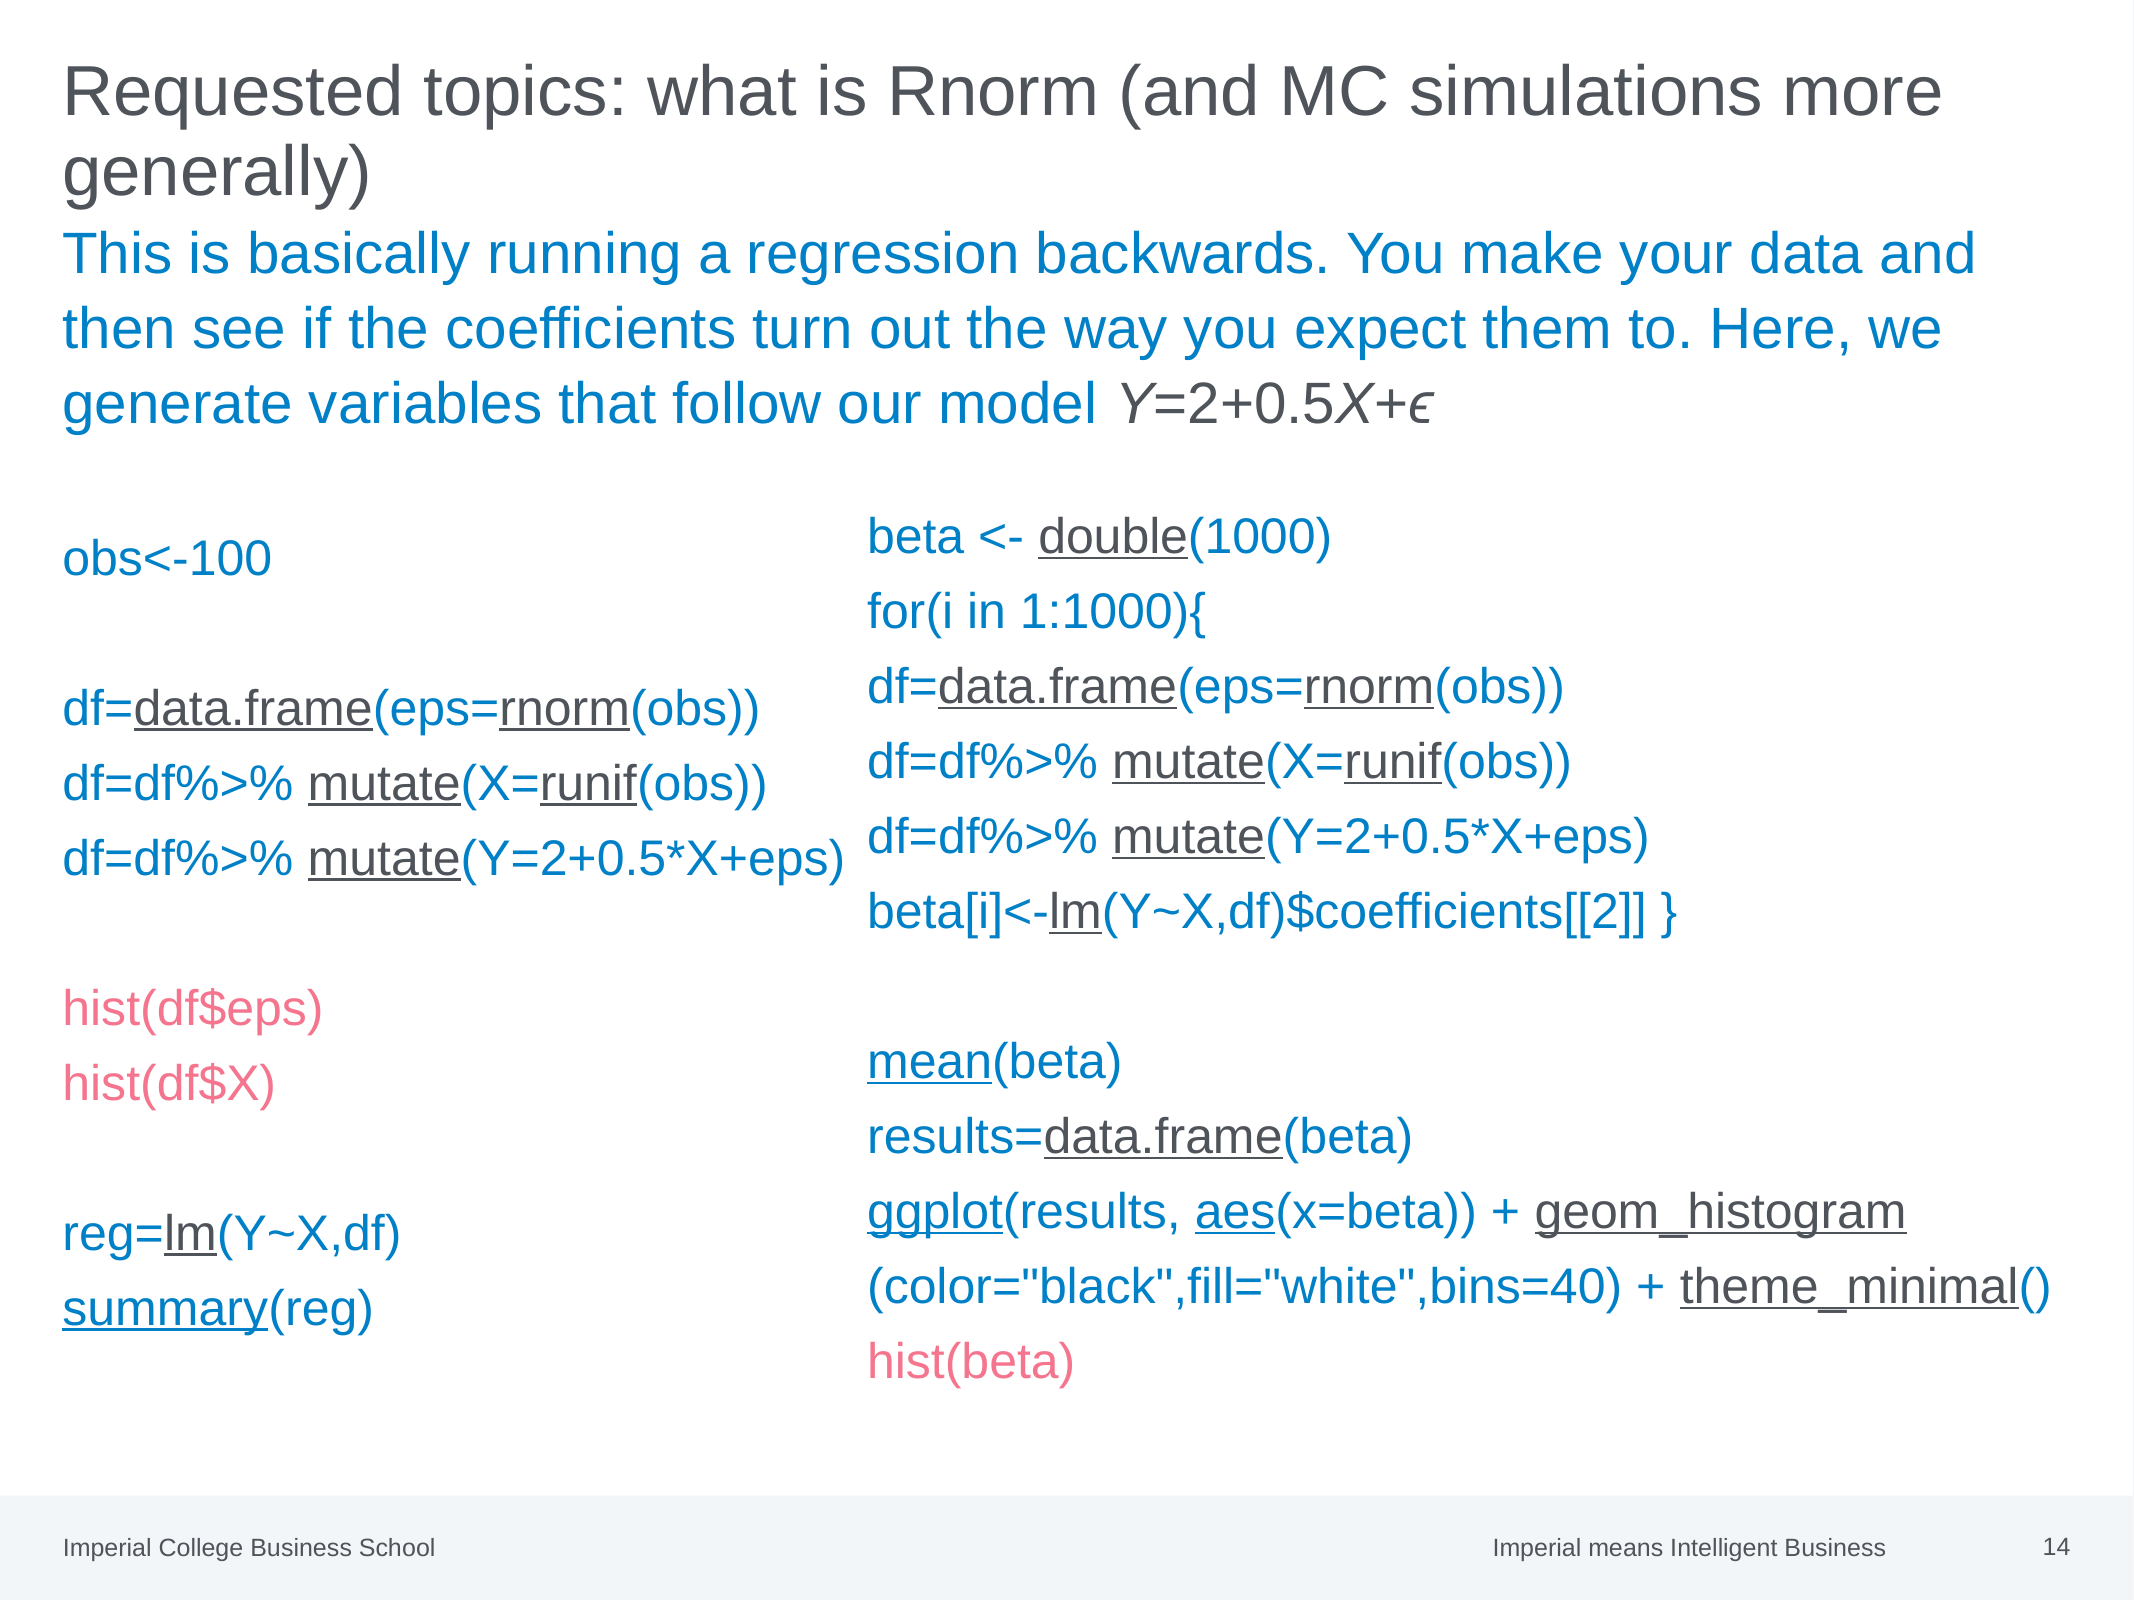

# Requested topics: what is Rnorm (and MC simulations more generally)
This is basically running a regression backwards. You make your data and then see if the coefficients turn out the way you expect them to. Here, we generate variables that follow our model Y=2+0.5X+ϵ

obs<-100

df=data.frame(eps=rnorm(obs))
df=df%>% mutate(X=runif(obs))
df=df%>% mutate(Y=2+0.5*X+eps)

hist(df$eps)
hist(df$X)

reg=lm(Y~X,df)
summary(reg)

beta <- double(1000)
for(i in 1:1000){
df=data.frame(eps=rnorm(obs))
df=df%>% mutate(X=runif(obs))
df=df%>% mutate(Y=2+0.5*X+eps)
beta[i]<-lm(Y~X,df)$coefficients[[2]] }

mean(beta)
results=data.frame(beta)
ggplot(results, aes(x=beta)) + geom_histogram(color="black",fill="white",bins=40) + theme_minimal()
hist(beta)